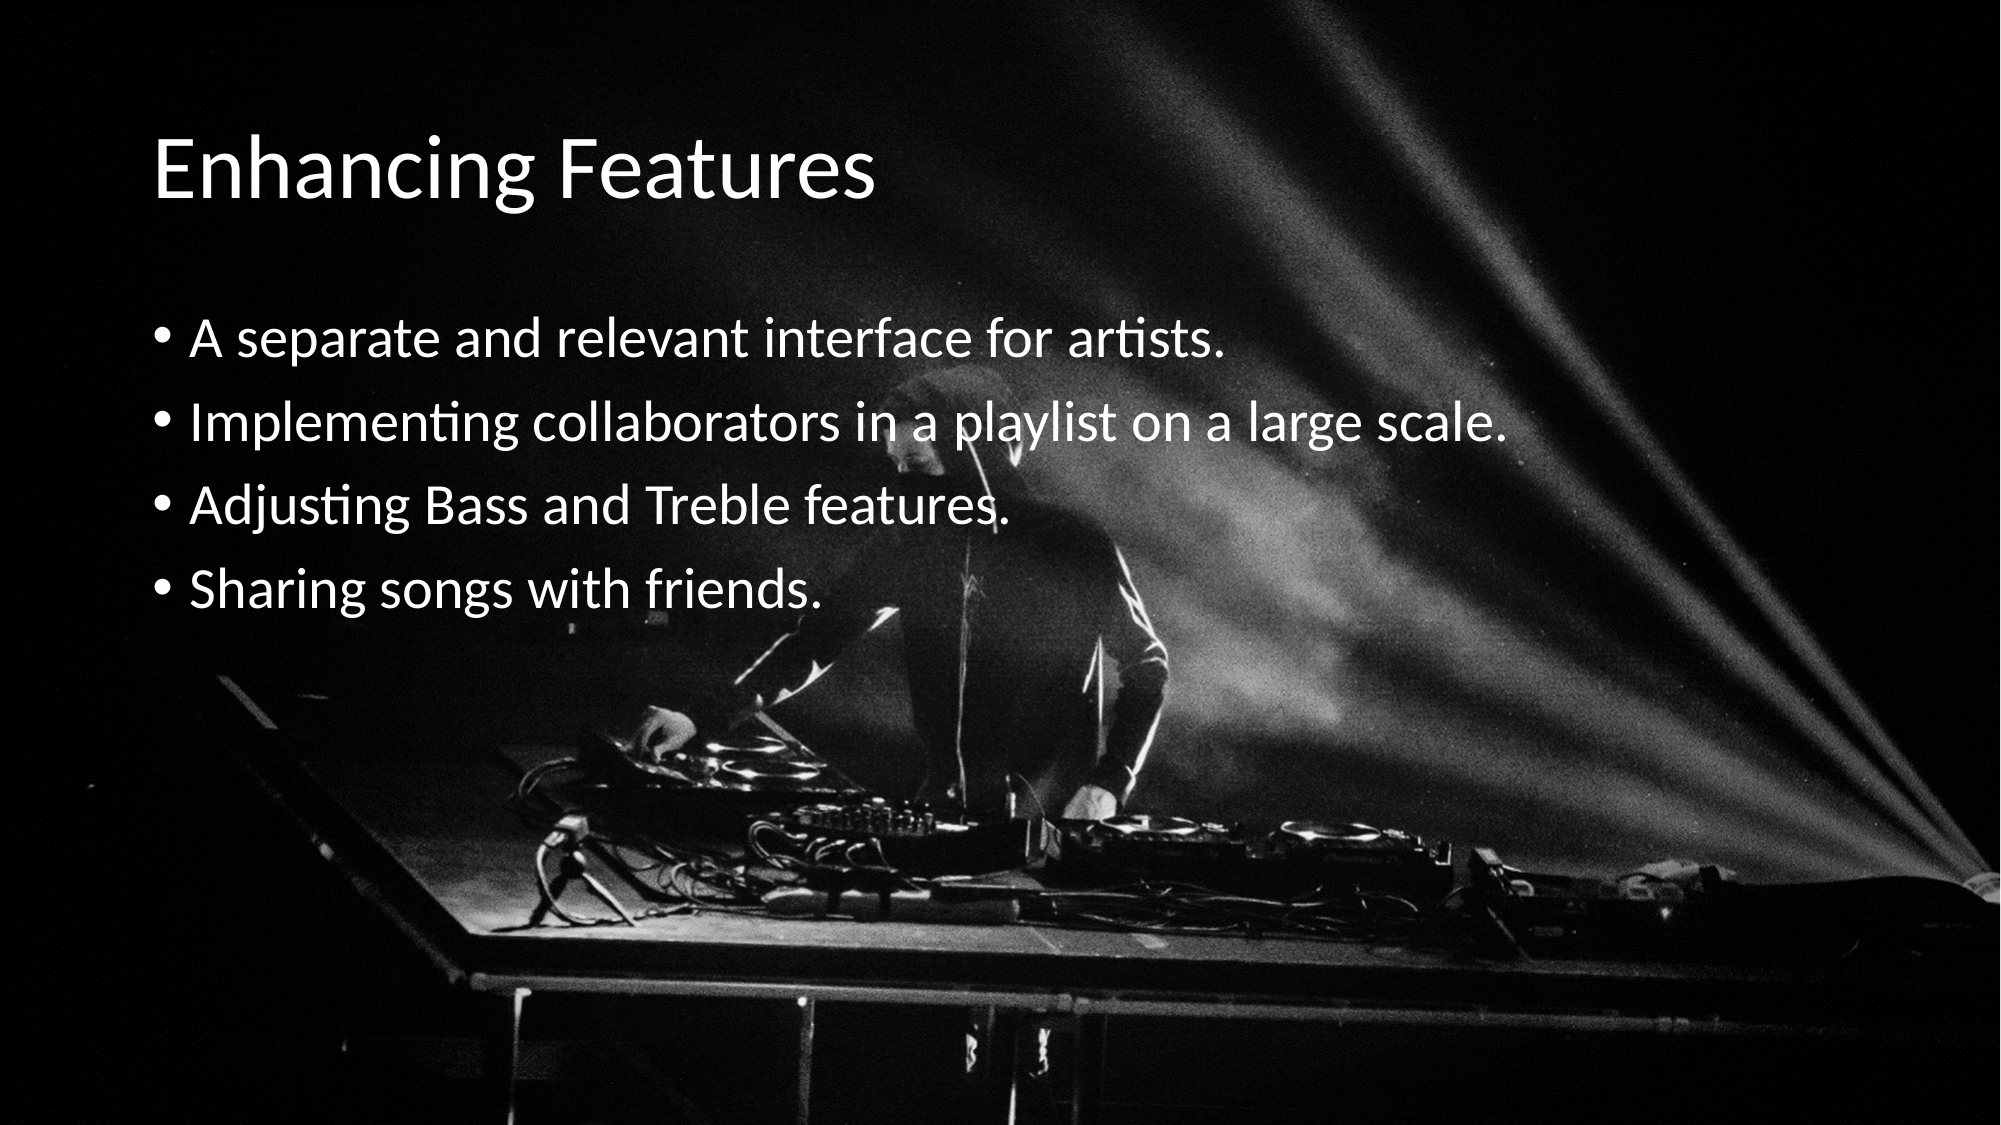

# Enhancing Features
A separate and relevant interface for artists.
Implementing collaborators in a playlist on a large scale.
Adjusting Bass and Treble features.
Sharing songs with friends.